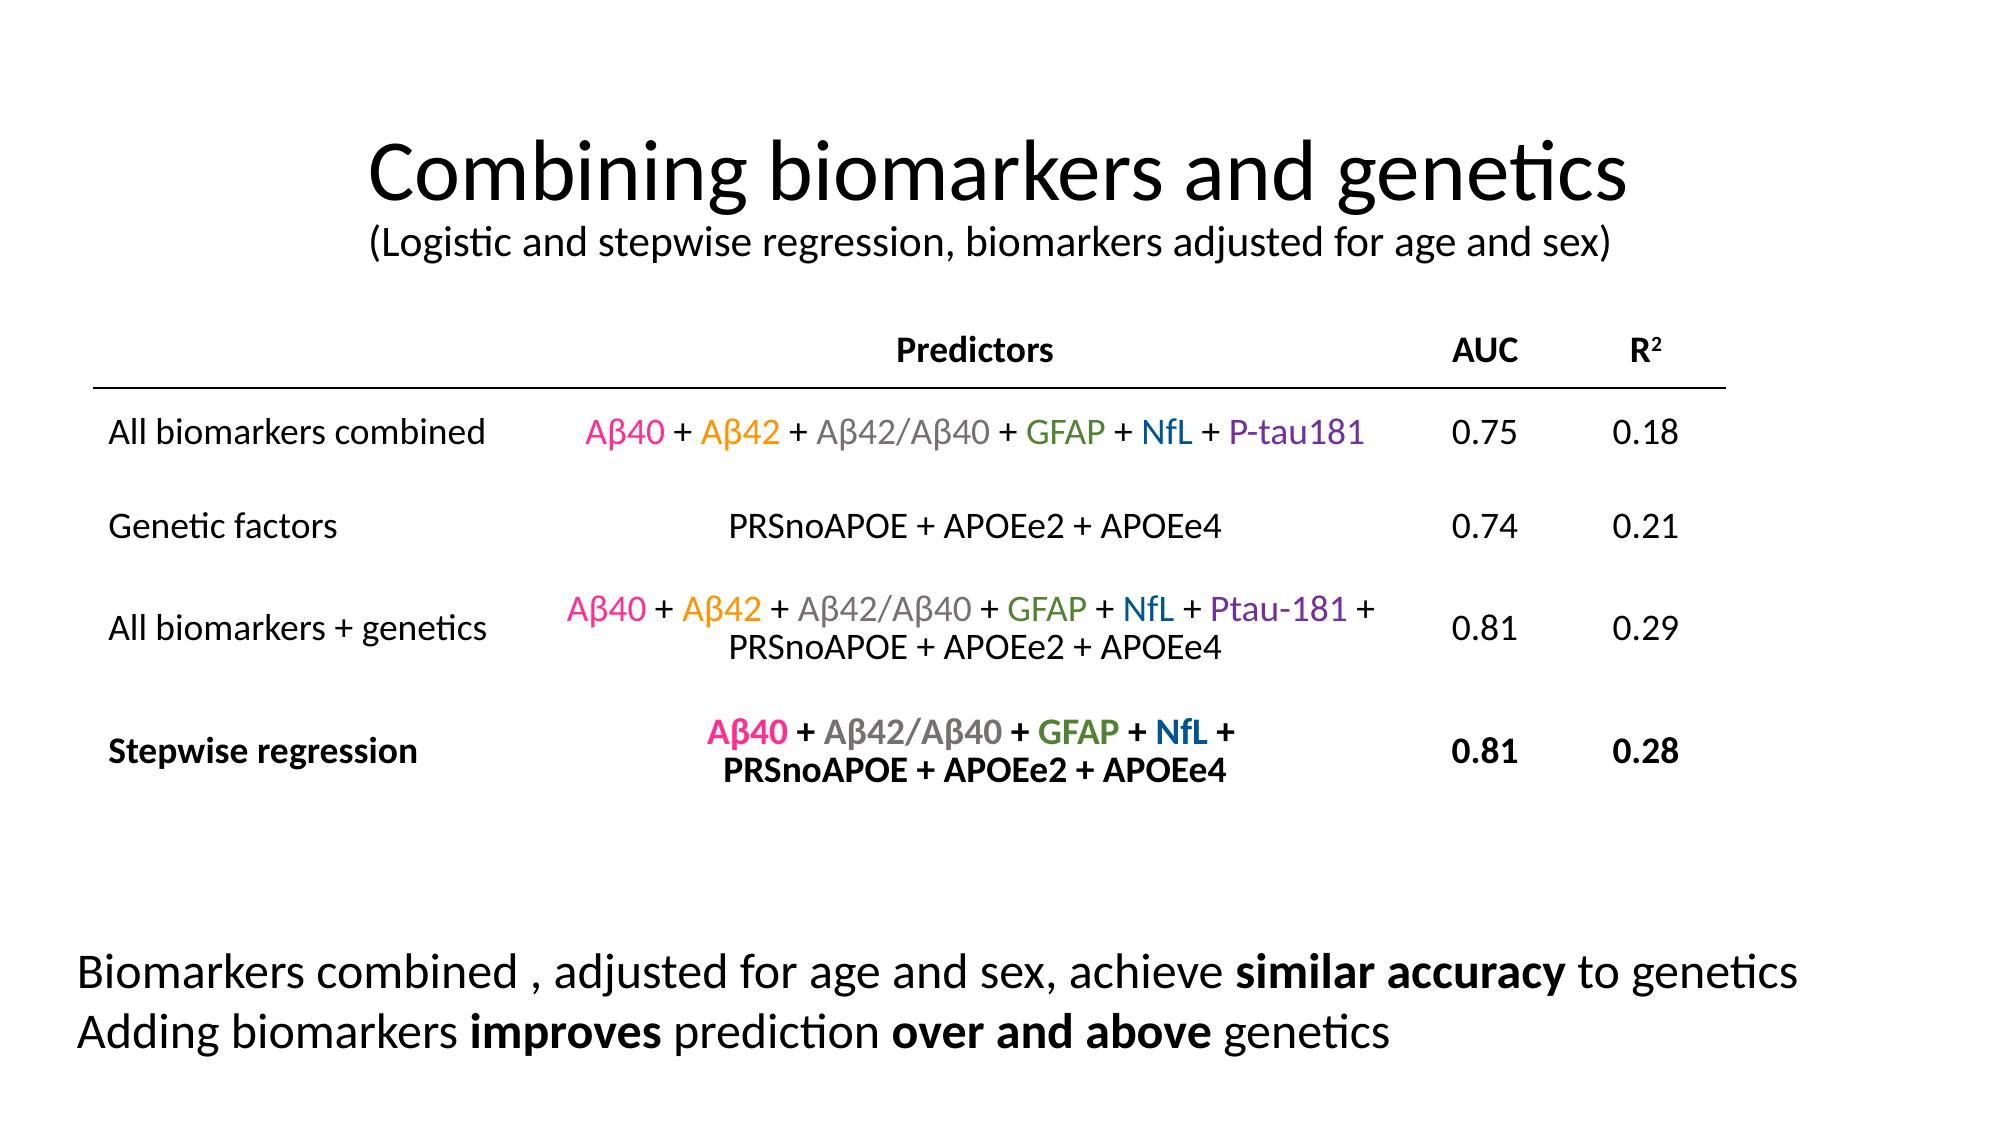

# Combining biomarkers and genetics (Logistic and stepwise regression, biomarkers adjusted for age and sex)
|  | Predictors | AUC | R2 |
| --- | --- | --- | --- |
| All biomarkers combined | Aβ40 + Aβ42 + Aβ42/Aβ40 + GFAP + NfL + P-tau181 | 0.75 | 0.18 |
| Genetic factors | PRSnoAPOE + APOEe2 + APOEe4 | 0.74 | 0.21 |
| All biomarkers + genetics | Aβ40 + Aβ42 + Aβ42/Aβ40 + GFAP + NfL + Ptau-181 + PRSnoAPOE + APOEe2 + APOEe4 | 0.81 | 0.29 |
| --- | --- | --- | --- |
| Stepwise regression | Aβ40 + Aβ42/Aβ40 + GFAP + NfL + PRSnoAPOE + APOEe2 + APOEe4 | 0.81 | 0.28 |
| --- | --- | --- | --- |
Biomarkers combined , adjusted for age and sex, achieve similar accuracy to genetics
Adding biomarkers improves prediction over and above genetics